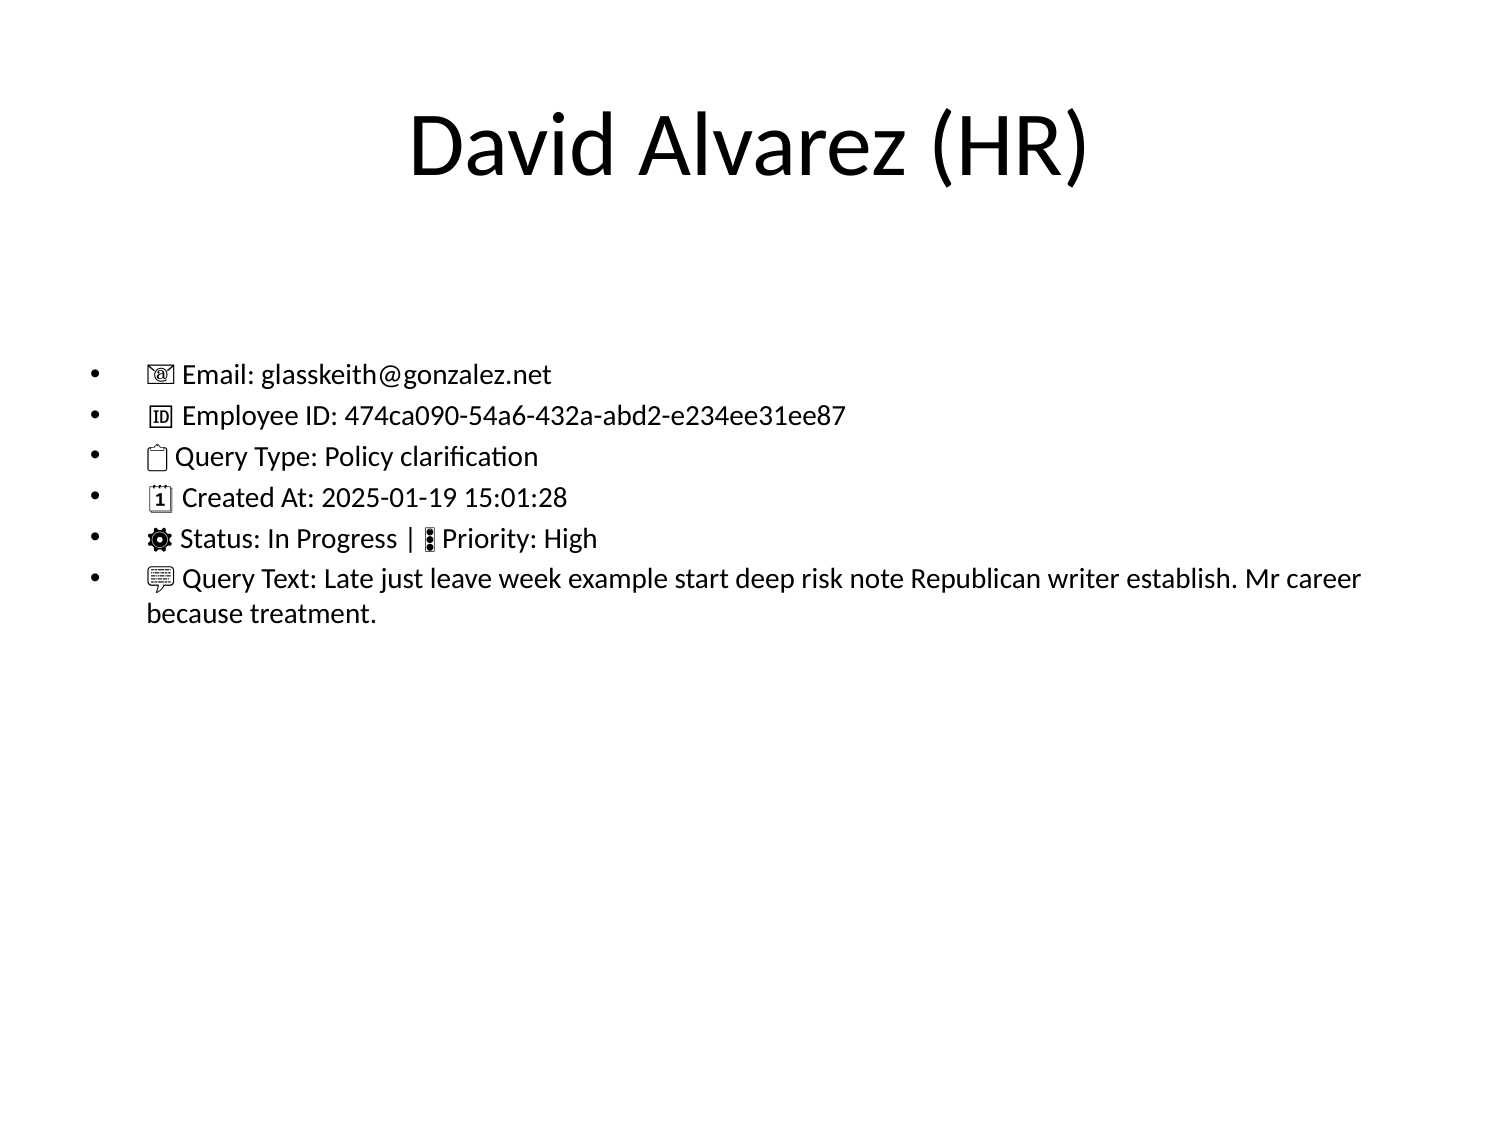

# David Alvarez (HR)

📧 Email: glasskeith@gonzalez.net
🆔 Employee ID: 474ca090-54a6-432a-abd2-e234ee31ee87
📋 Query Type: Policy clarification
🗓 Created At: 2025-01-19 15:01:28
⚙ Status: In Progress | 🚦 Priority: High
💬 Query Text: Late just leave week example start deep risk note Republican writer establish. Mr career because treatment.